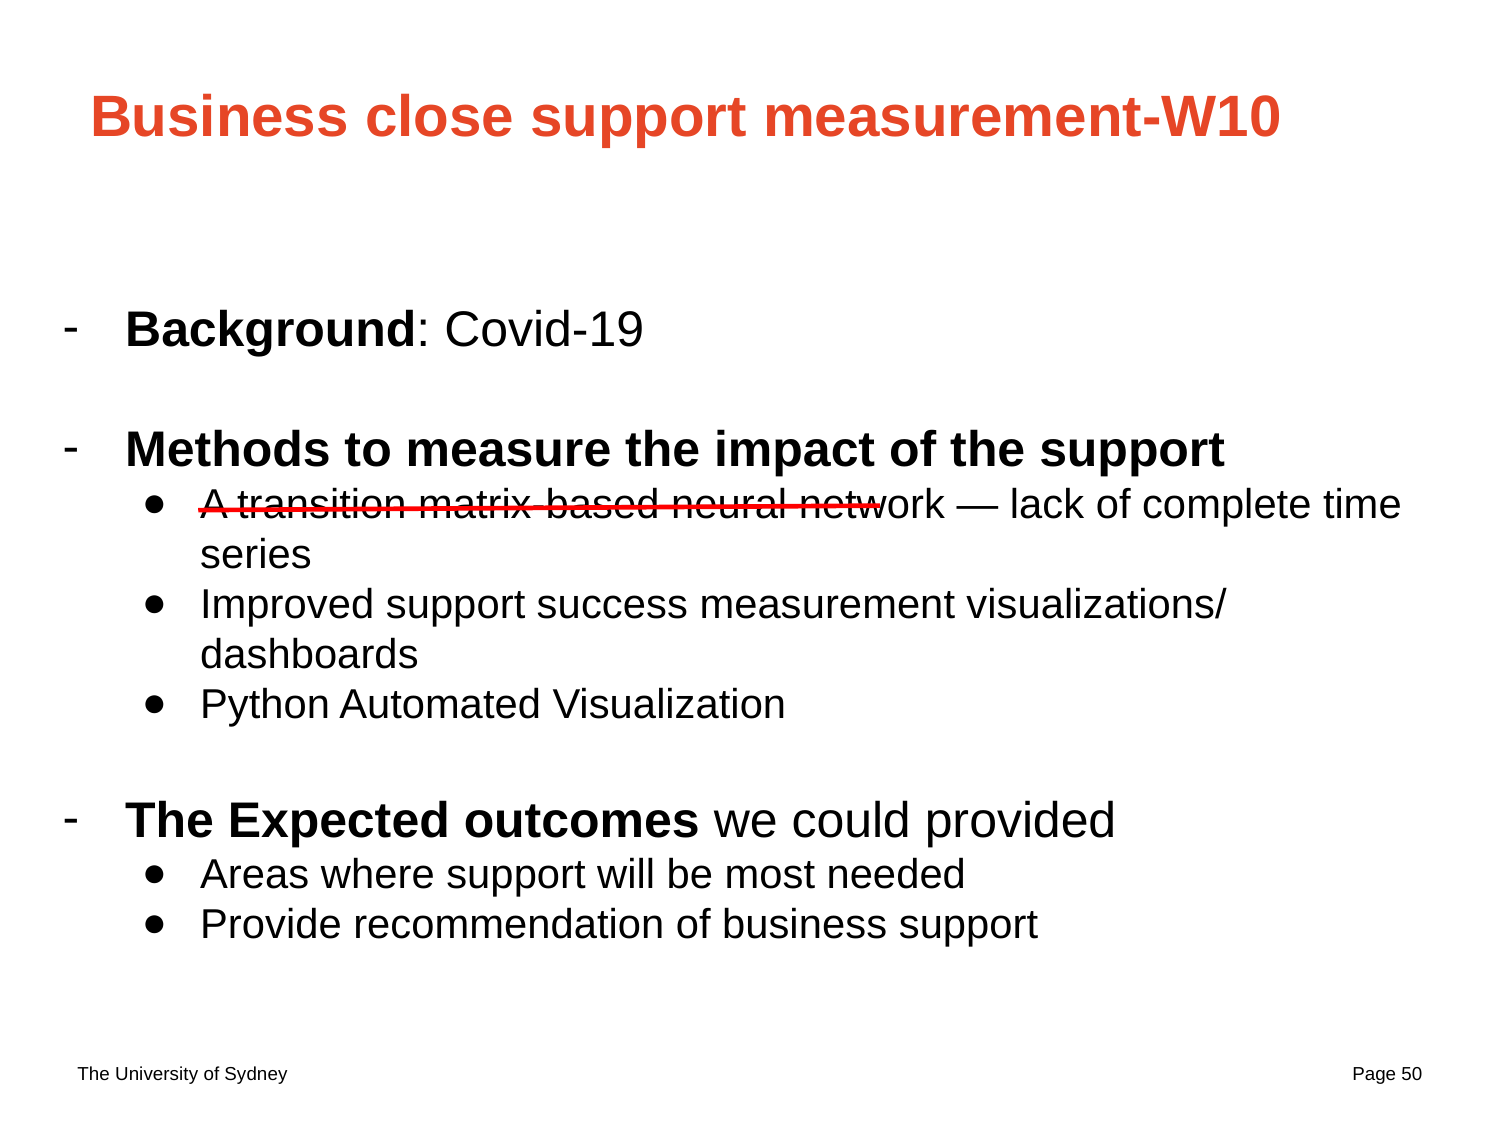

# Business close support measurement-W10

Background: Covid-19

Methods to measure the impact of the support
A transition matrix-based neural network — lack of complete time series
Improved support success measurement visualizations/ dashboards
Python Automated Visualization

The Expected outcomes we could provided
Areas where support will be most needed
Provide recommendation of business support